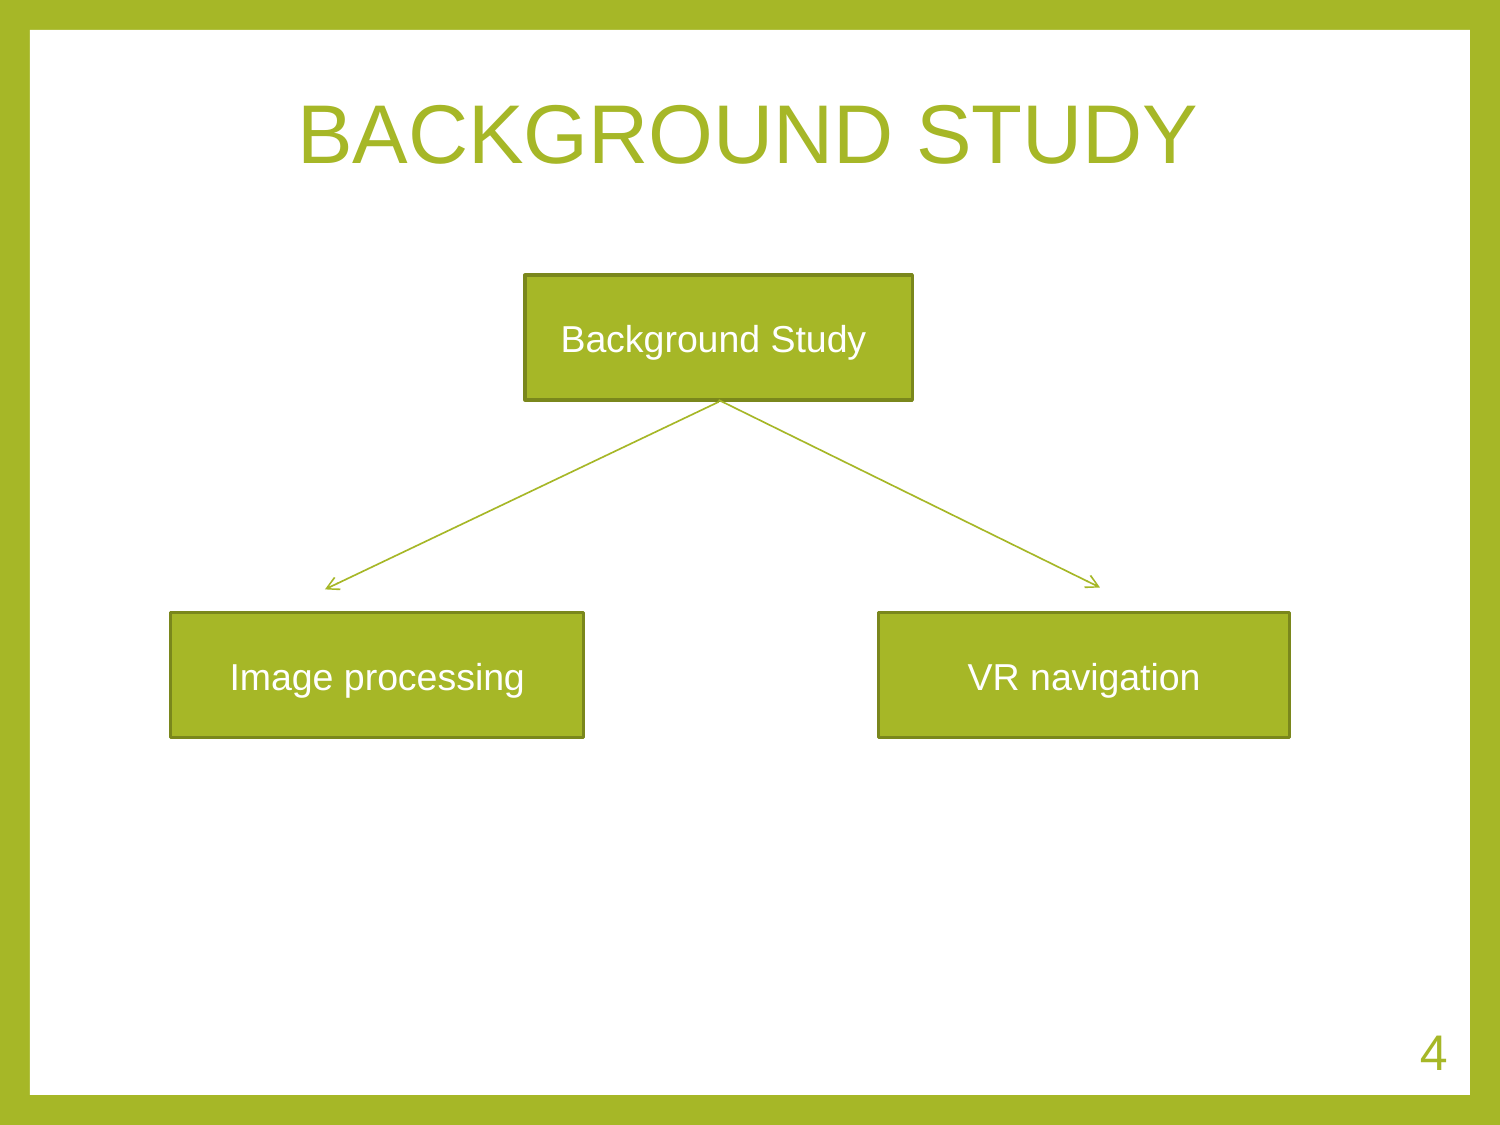

# BACKGROUND STUDY
Background Study
Image processing
VR navigation
4